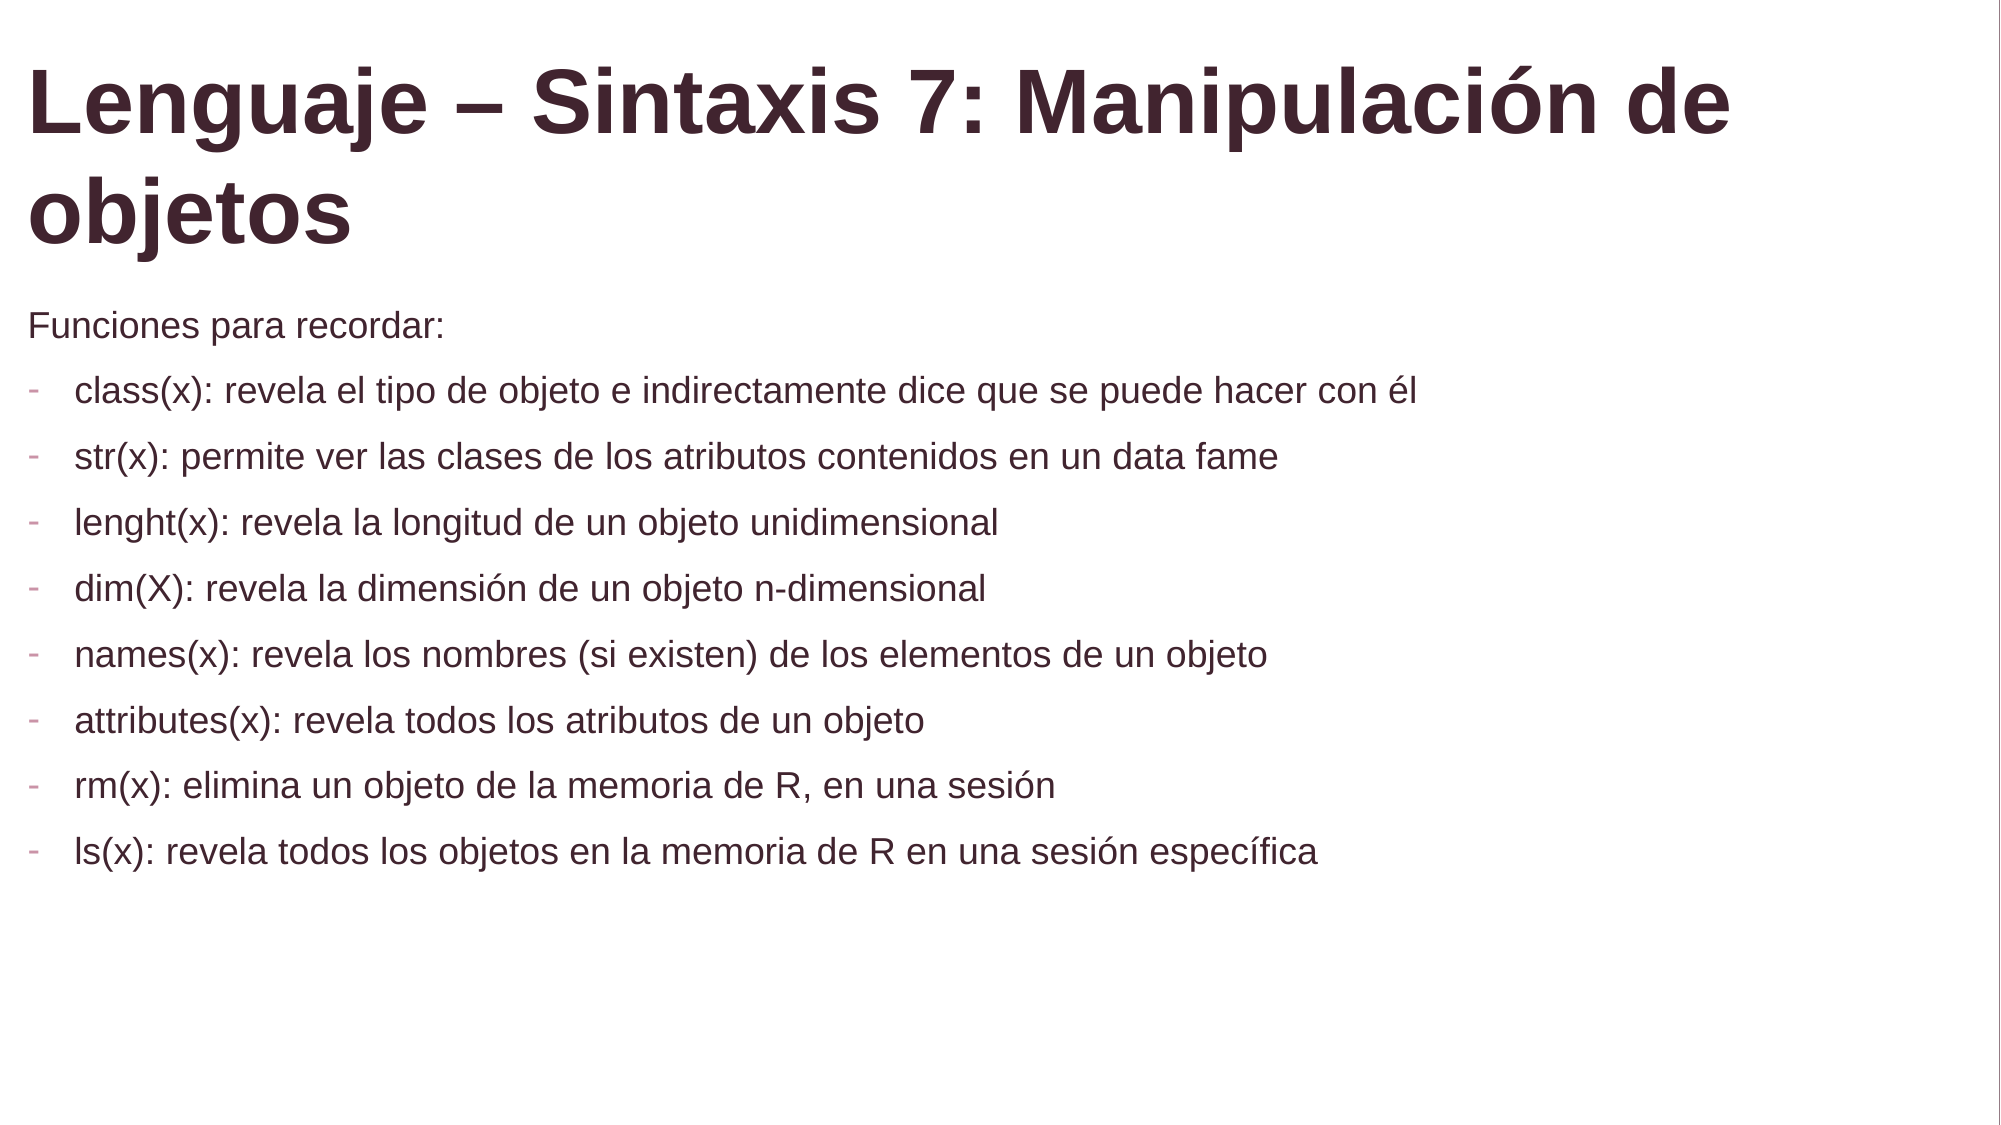

# Lenguaje – Sintaxis 7: Manipulación de objetos
Funciones para recordar:
class(x): revela el tipo de objeto e indirectamente dice que se puede hacer con él
str(x): permite ver las clases de los atributos contenidos en un data fame
lenght(x): revela la longitud de un objeto unidimensional
dim(X): revela la dimensión de un objeto n-dimensional
names(x): revela los nombres (si existen) de los elementos de un objeto
attributes(x): revela todos los atributos de un objeto
rm(x): elimina un objeto de la memoria de R, en una sesión
ls(x): revela todos los objetos en la memoria de R en una sesión específica